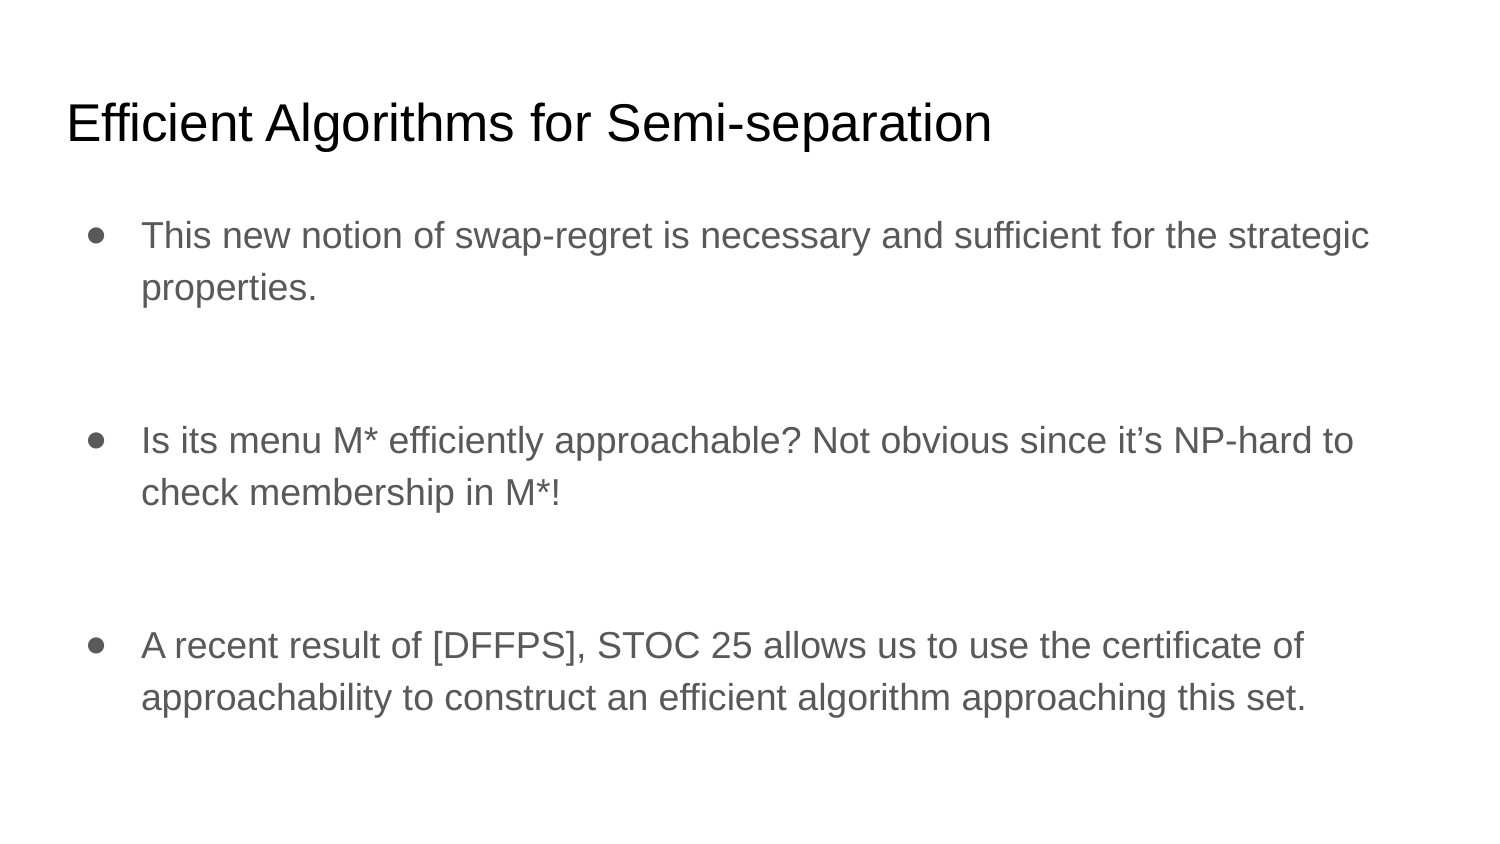

# Efficient Algorithms for Semi-separation
This new notion of swap-regret is necessary and sufficient for the strategic properties.

Is its menu M* efficiently approachable? Not obvious since it’s NP-hard to check membership in M*!

A recent result of [DFFPS], STOC 25 allows us to use the certificate of approachability to construct an efficient algorithm approaching this set.